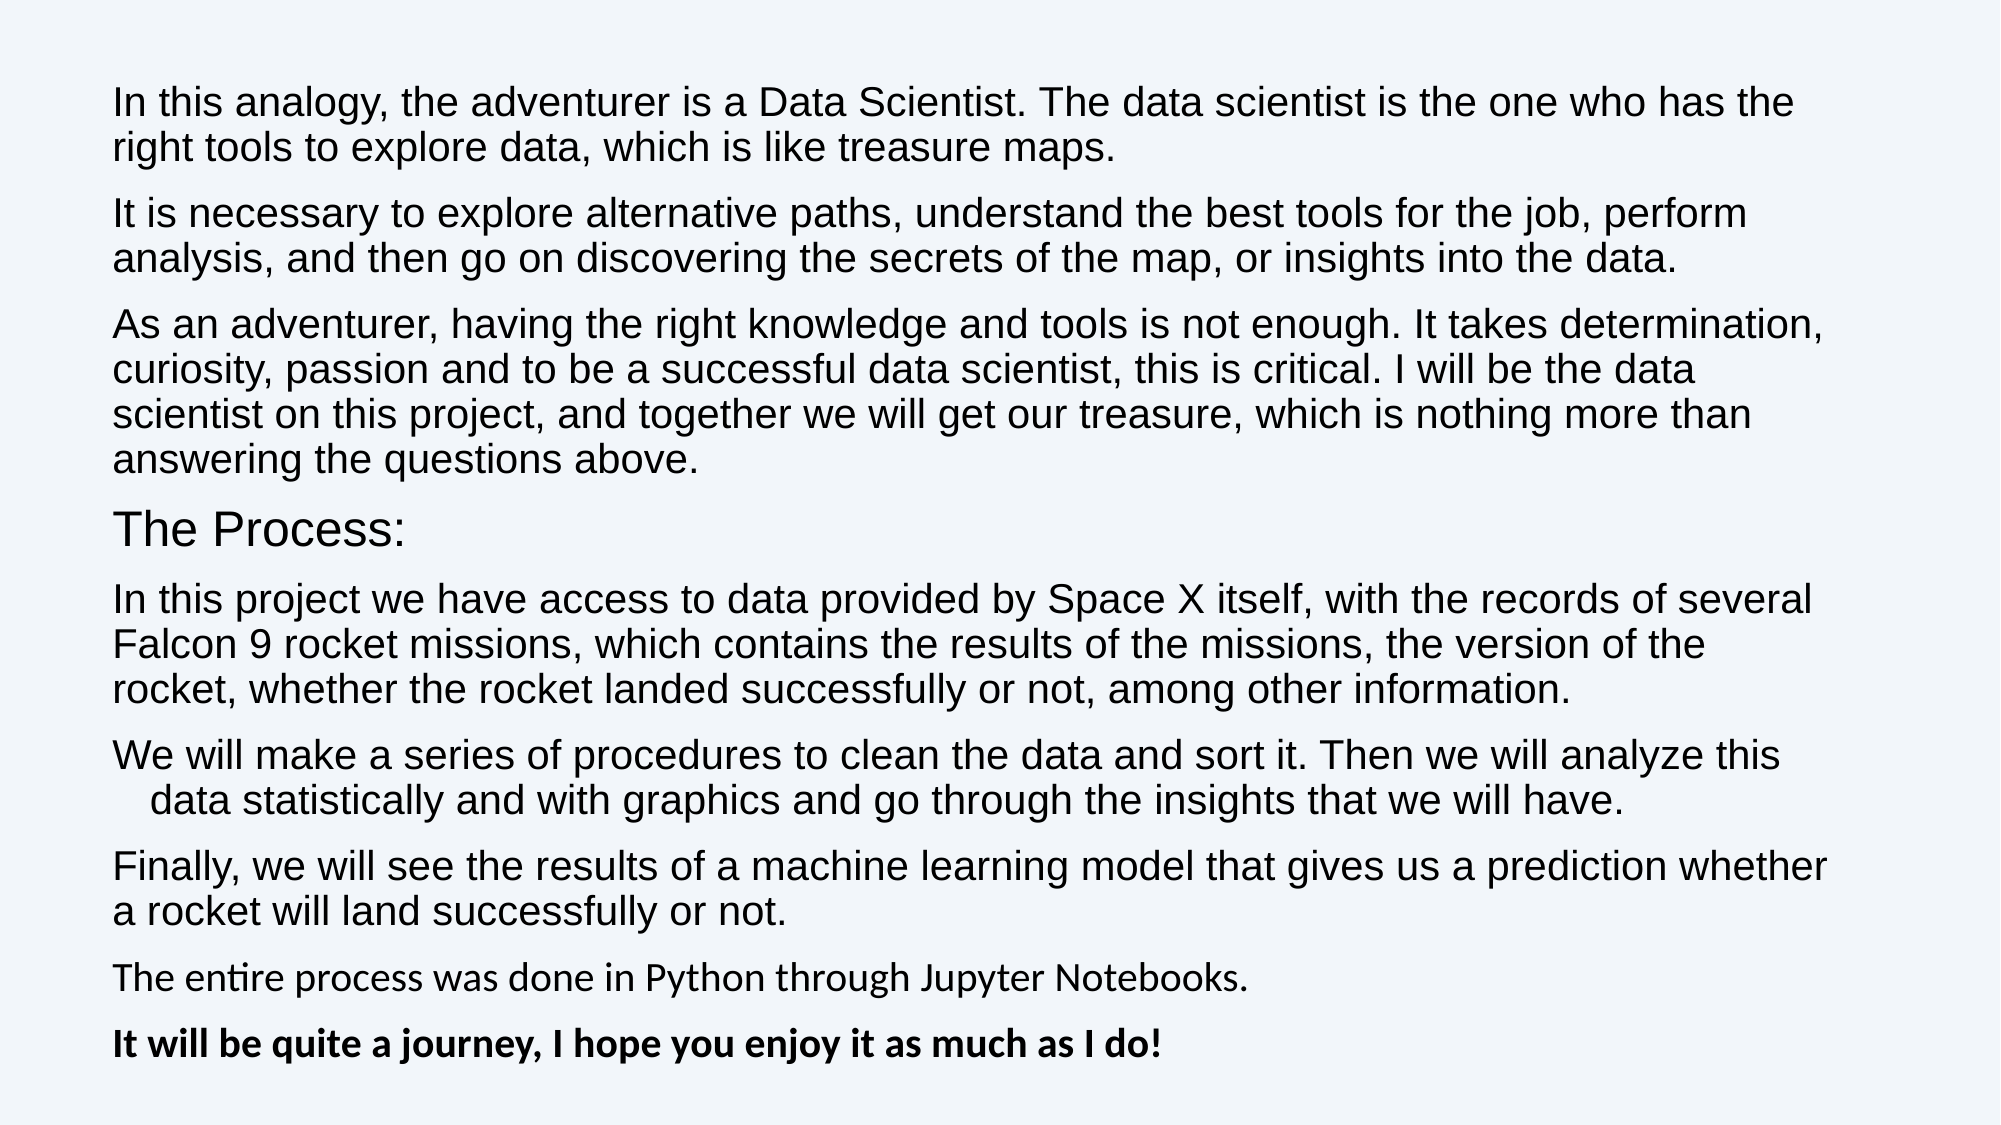

#
In this analogy, the adventurer is a Data Scientist. The data scientist is the one who has the right tools to explore data, which is like treasure maps.
It is necessary to explore alternative paths, understand the best tools for the job, perform analysis, and then go on discovering the secrets of the map, or insights into the data.
As an adventurer, having the right knowledge and tools is not enough. It takes determination, curiosity, passion and to be a successful data scientist, this is critical. I will be the data scientist on this project, and together we will get our treasure, which is nothing more than answering the questions above.
The Process:
In this project we have access to data provided by Space X itself, with the records of several Falcon 9 rocket missions, which contains the results of the missions, the version of the rocket, whether the rocket landed successfully or not, among other information.
We will make a series of procedures to clean the data and sort it. Then we will analyze this data statistically and with graphics and go through the insights that we will have.
Finally, we will see the results of a machine learning model that gives us a prediction whether a rocket will land successfully or not.
The entire process was done in Python through Jupyter Notebooks.
It will be quite a journey, I hope you enjoy it as much as I do!